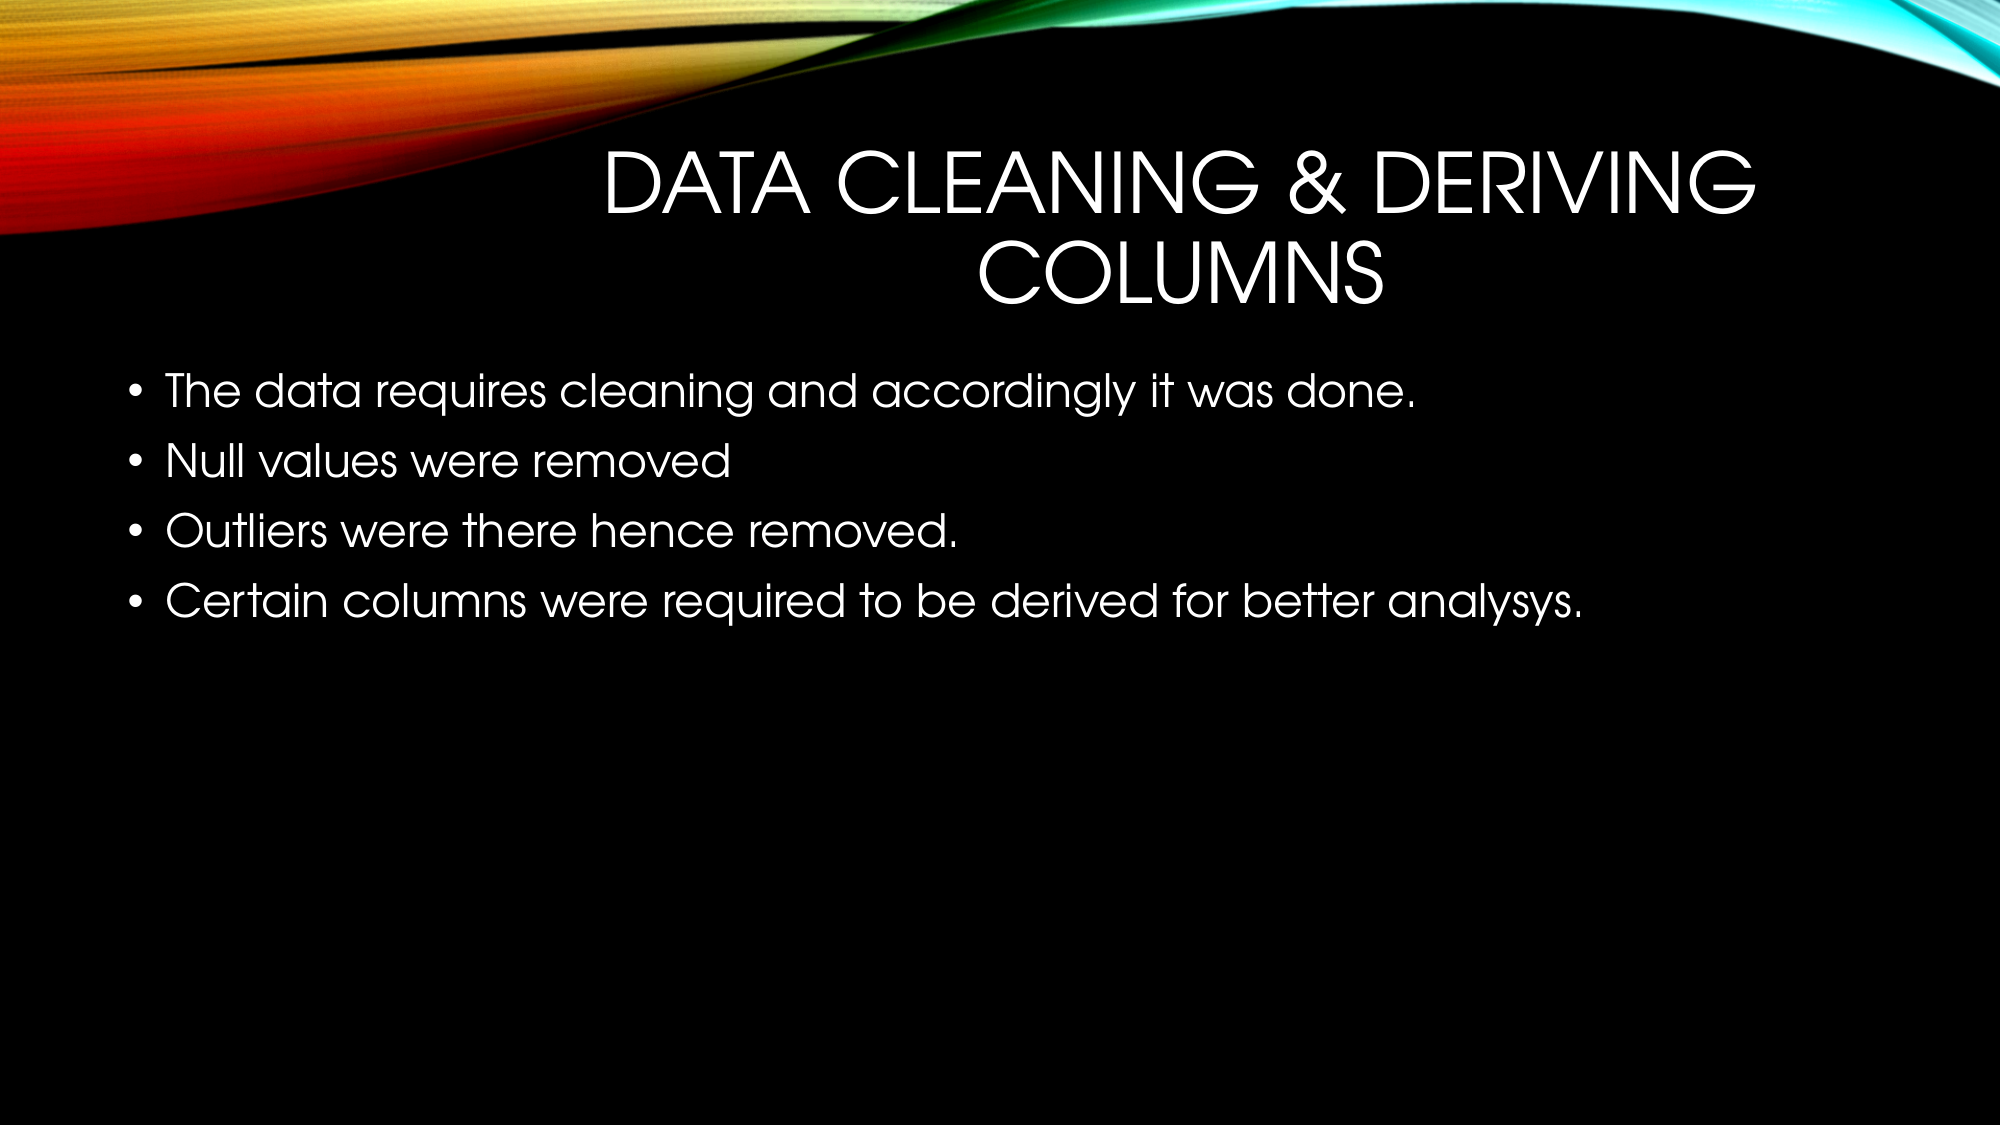

# Data cleaning & deriving columns
The data requires cleaning and accordingly it was done.
Null values were removed
Outliers were there hence removed.
Certain columns were required to be derived for better analysys.